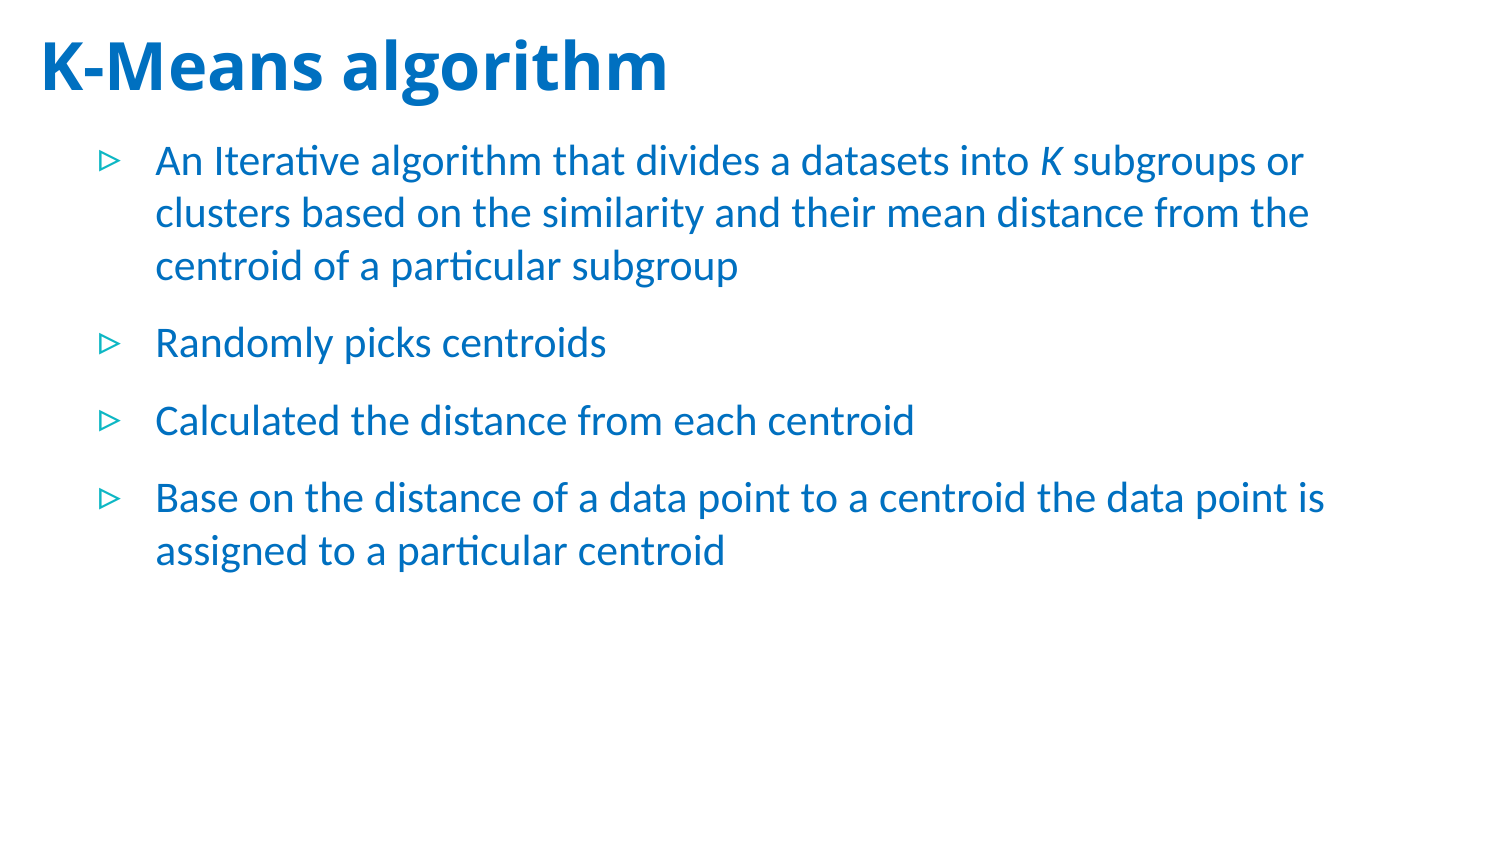

# K-Means algorithm
An Iterative algorithm that divides a datasets into K subgroups or clusters based on the similarity and their mean distance from the centroid of a particular subgroup
Randomly picks centroids
Calculated the distance from each centroid
Base on the distance of a data point to a centroid the data point is assigned to a particular centroid